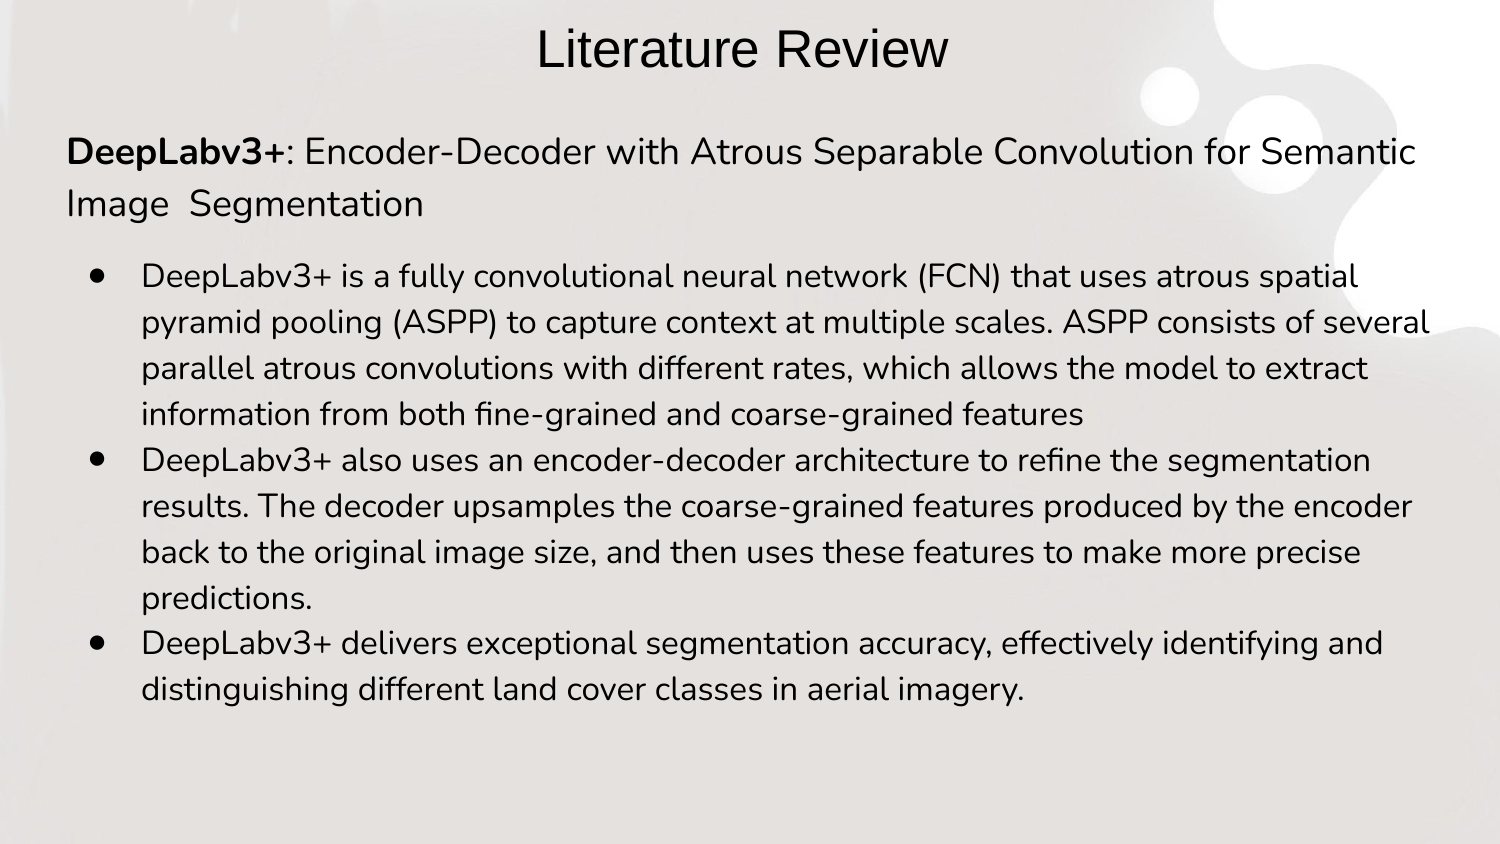

# Literature Review
DeepLabv3+: Encoder-Decoder with Atrous Separable Convolution for Semantic Image  Segmentation
DeepLabv3+ is a fully convolutional neural network (FCN) that uses atrous spatial pyramid pooling (ASPP) to capture context at multiple scales. ASPP consists of several parallel atrous convolutions with different rates, which allows the model to extract information from both fine-grained and coarse-grained features
DeepLabv3+ also uses an encoder-decoder architecture to refine the segmentation results. The decoder upsamples the coarse-grained features produced by the encoder back to the original image size, and then uses these features to make more precise predictions.
DeepLabv3+ delivers exceptional segmentation accuracy, effectively identifying and distinguishing different land cover classes in aerial imagery.